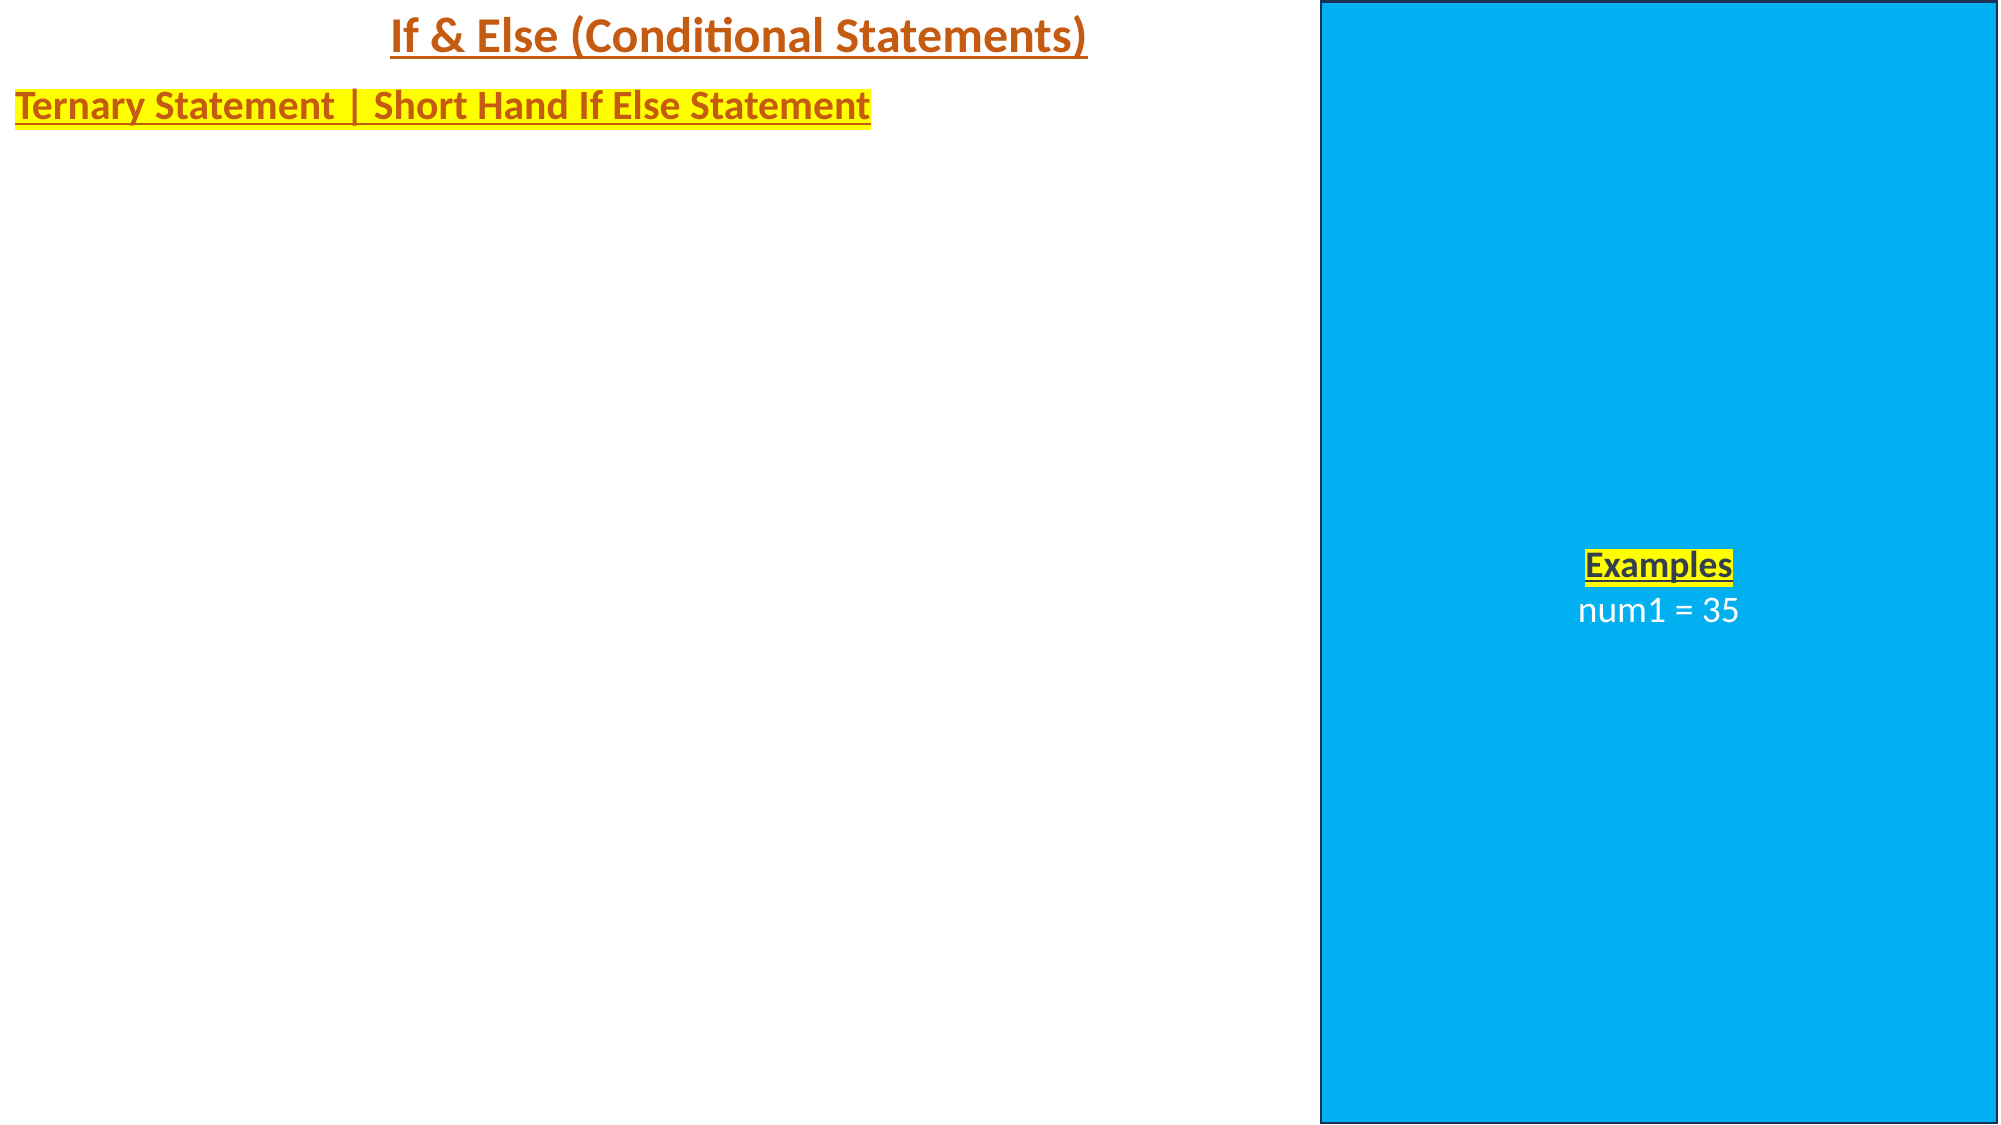

If & Else (Conditional Statements)
Ternary Statement | Short Hand If Else Statement

Examples
num1 = 35